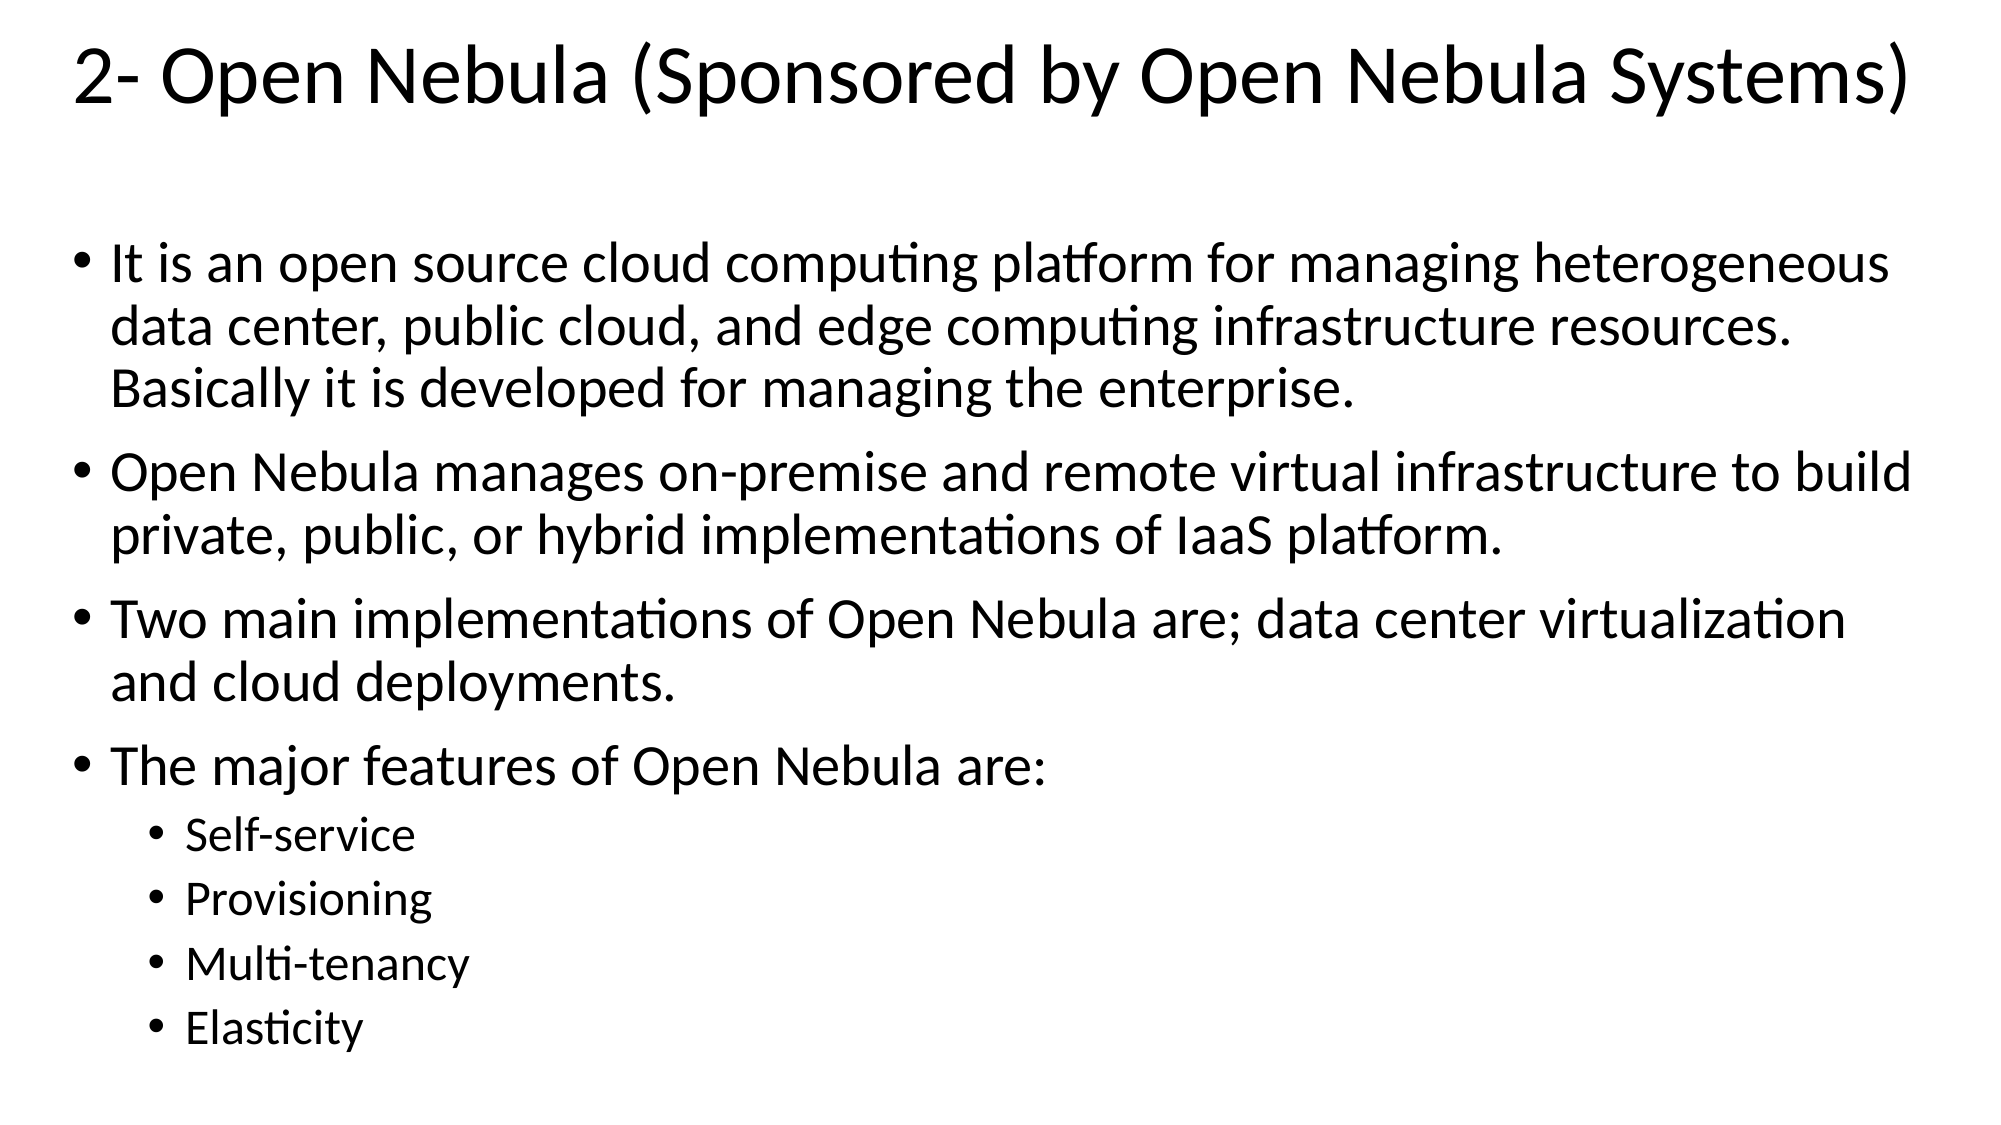

# 2- Open Nebula (Sponsored by Open Nebula Systems)
It is an open source cloud computing platform for managing heterogeneous data center, public cloud, and edge computing infrastructure resources. Basically it is developed for managing the enterprise.
Open Nebula manages on-premise and remote virtual infrastructure to build private, public, or hybrid implementations of IaaS platform.
Two main implementations of Open Nebula are; data center virtualization and cloud deployments.
The major features of Open Nebula are:
Self-service
Provisioning
Multi-tenancy
Elasticity